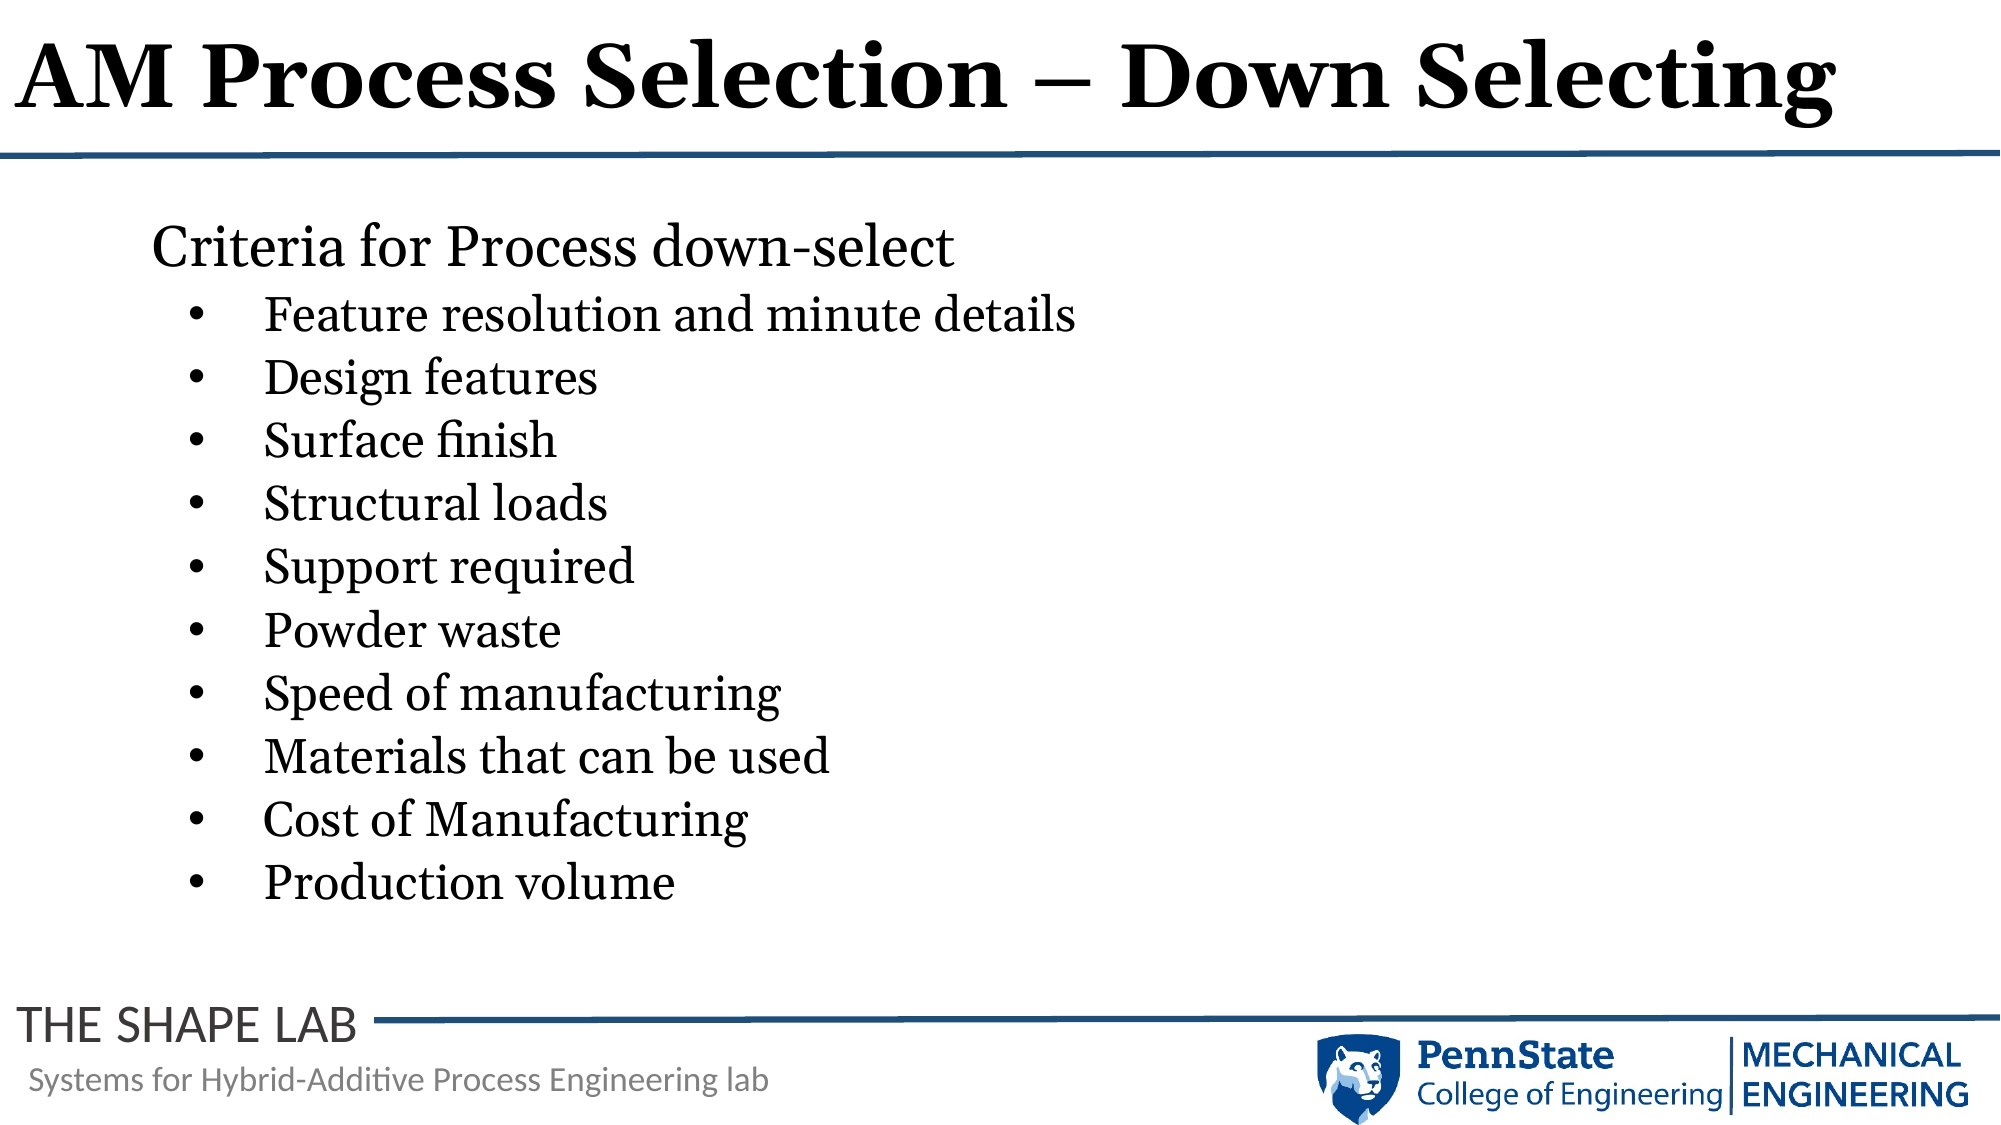

# AM Process Selection – Down Selecting
Criteria for Process down-select
Feature resolution and minute details
Design features
Surface finish
Structural loads
Support required
Powder waste
Speed of manufacturing
Materials that can be used
Cost of Manufacturing
Production volume